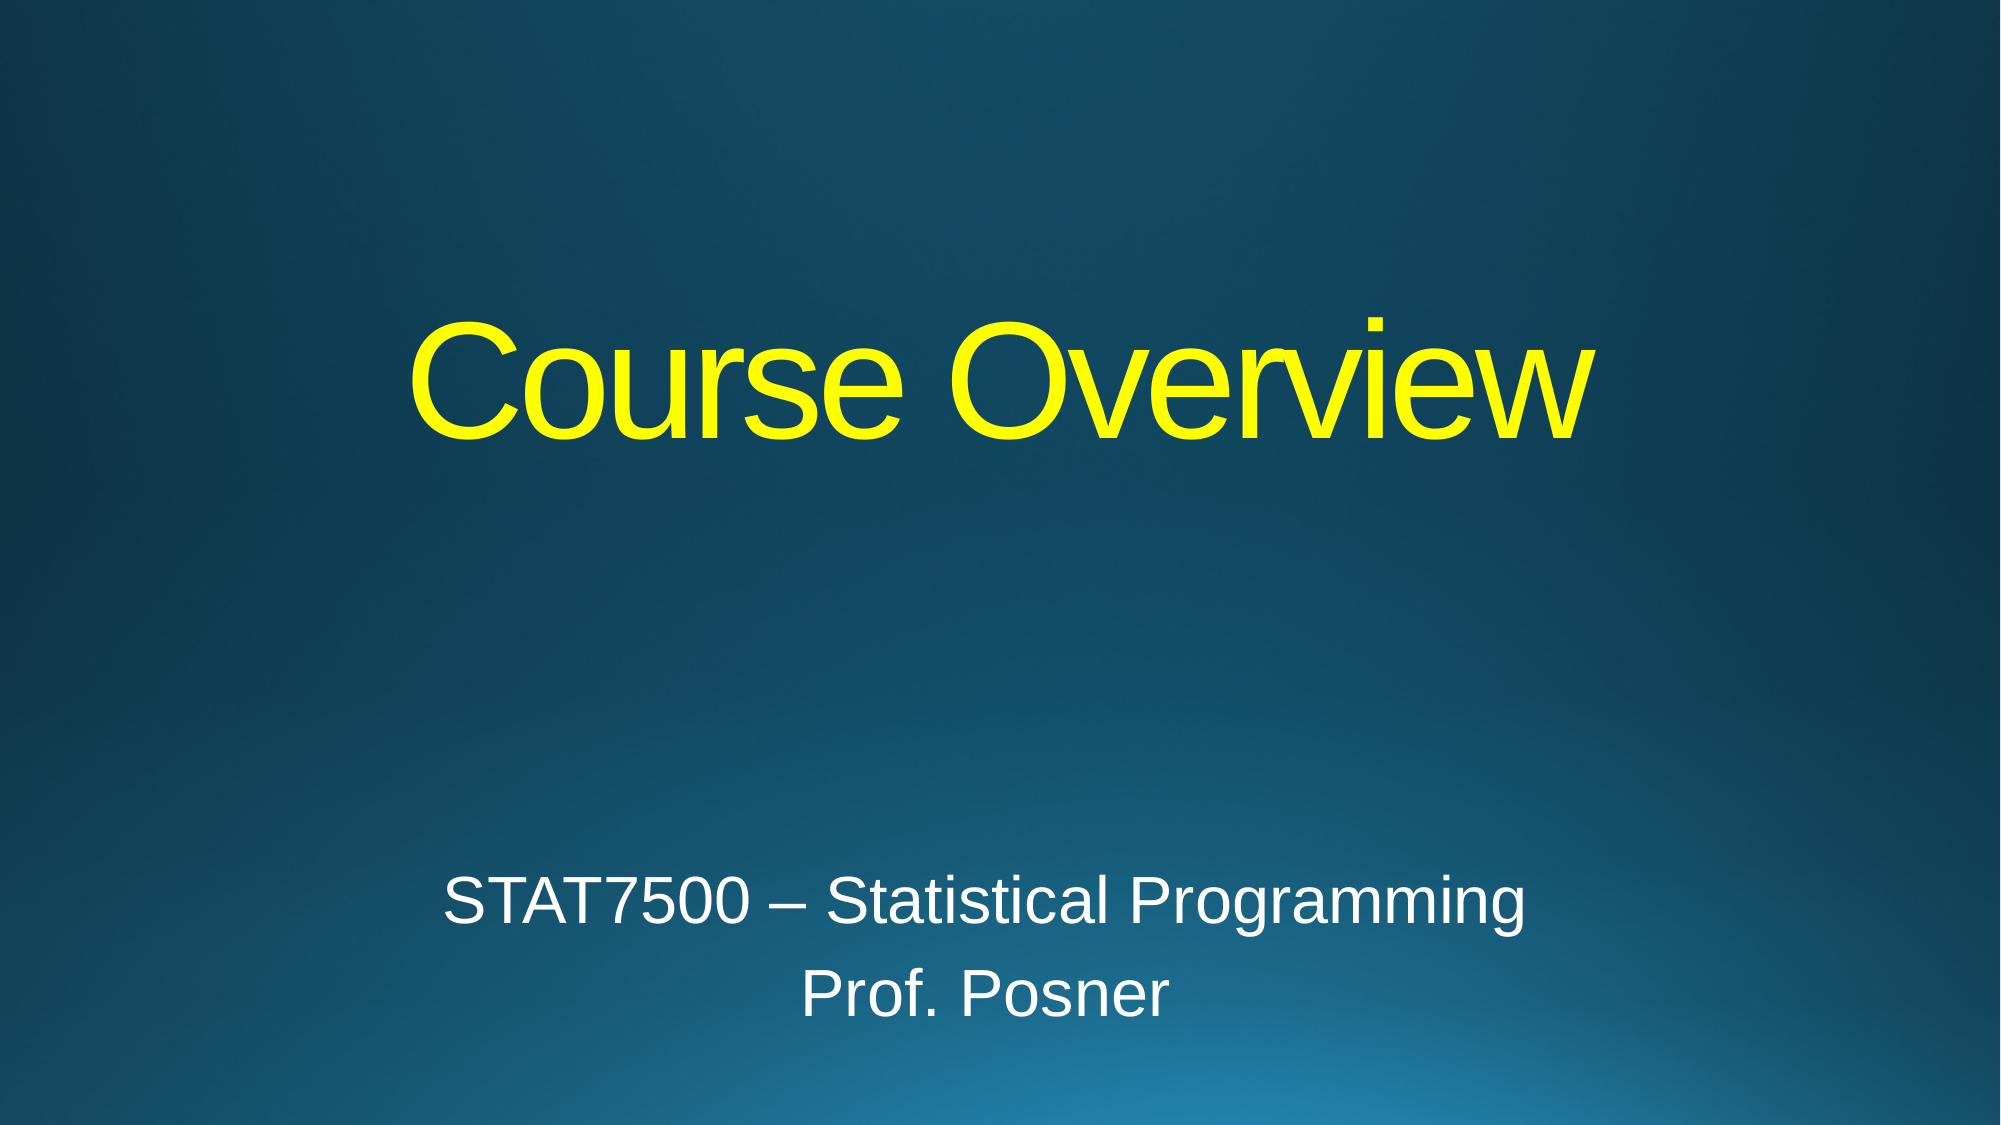

# Course Overview
STAT7500 – Statistical Programming
Prof. Posner